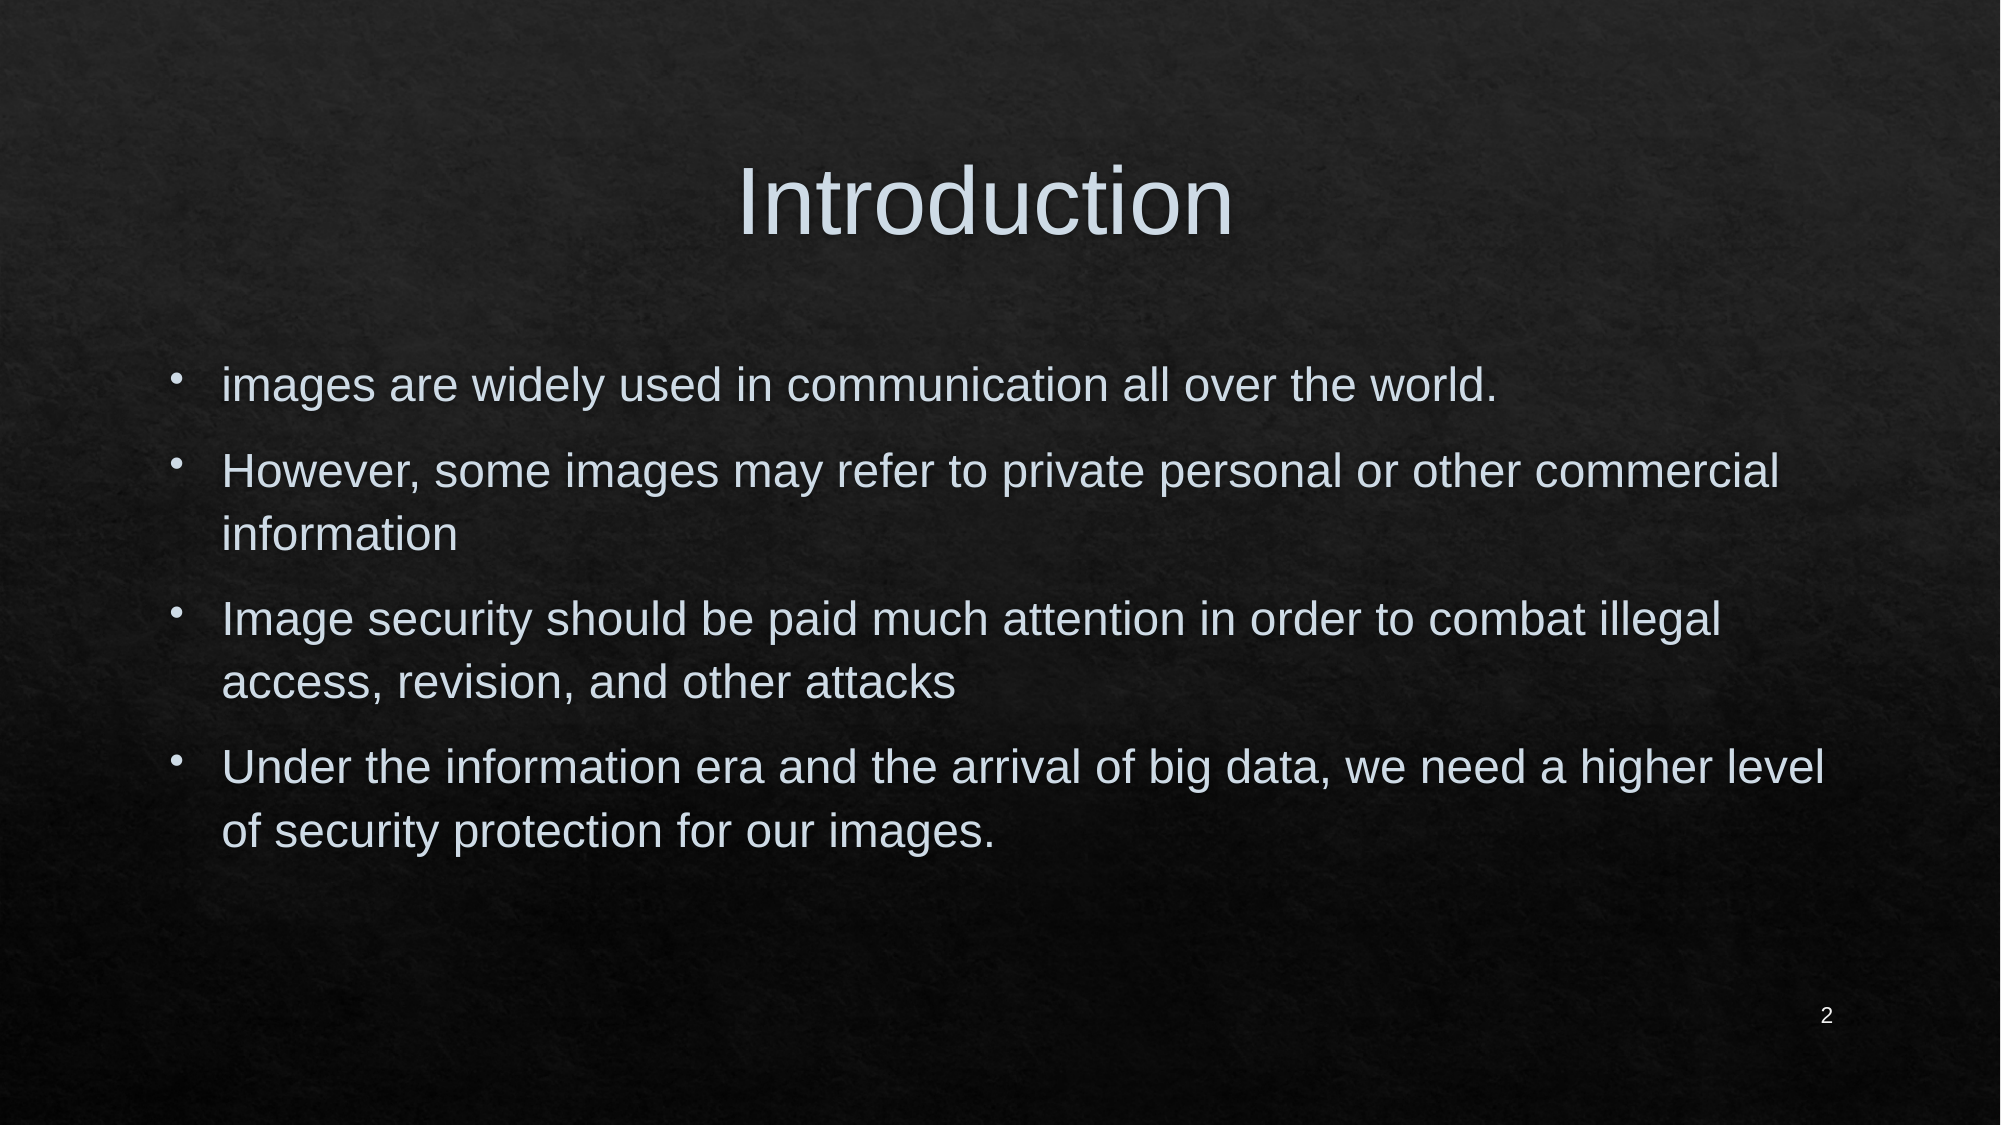

# Introduction
images are widely used in communication all over the world.
However, some images may refer to private personal or other commercial information
Image security should be paid much attention in order to combat illegal access, revision, and other attacks
Under the information era and the arrival of big data, we need a higher level of security protection for our images.

2